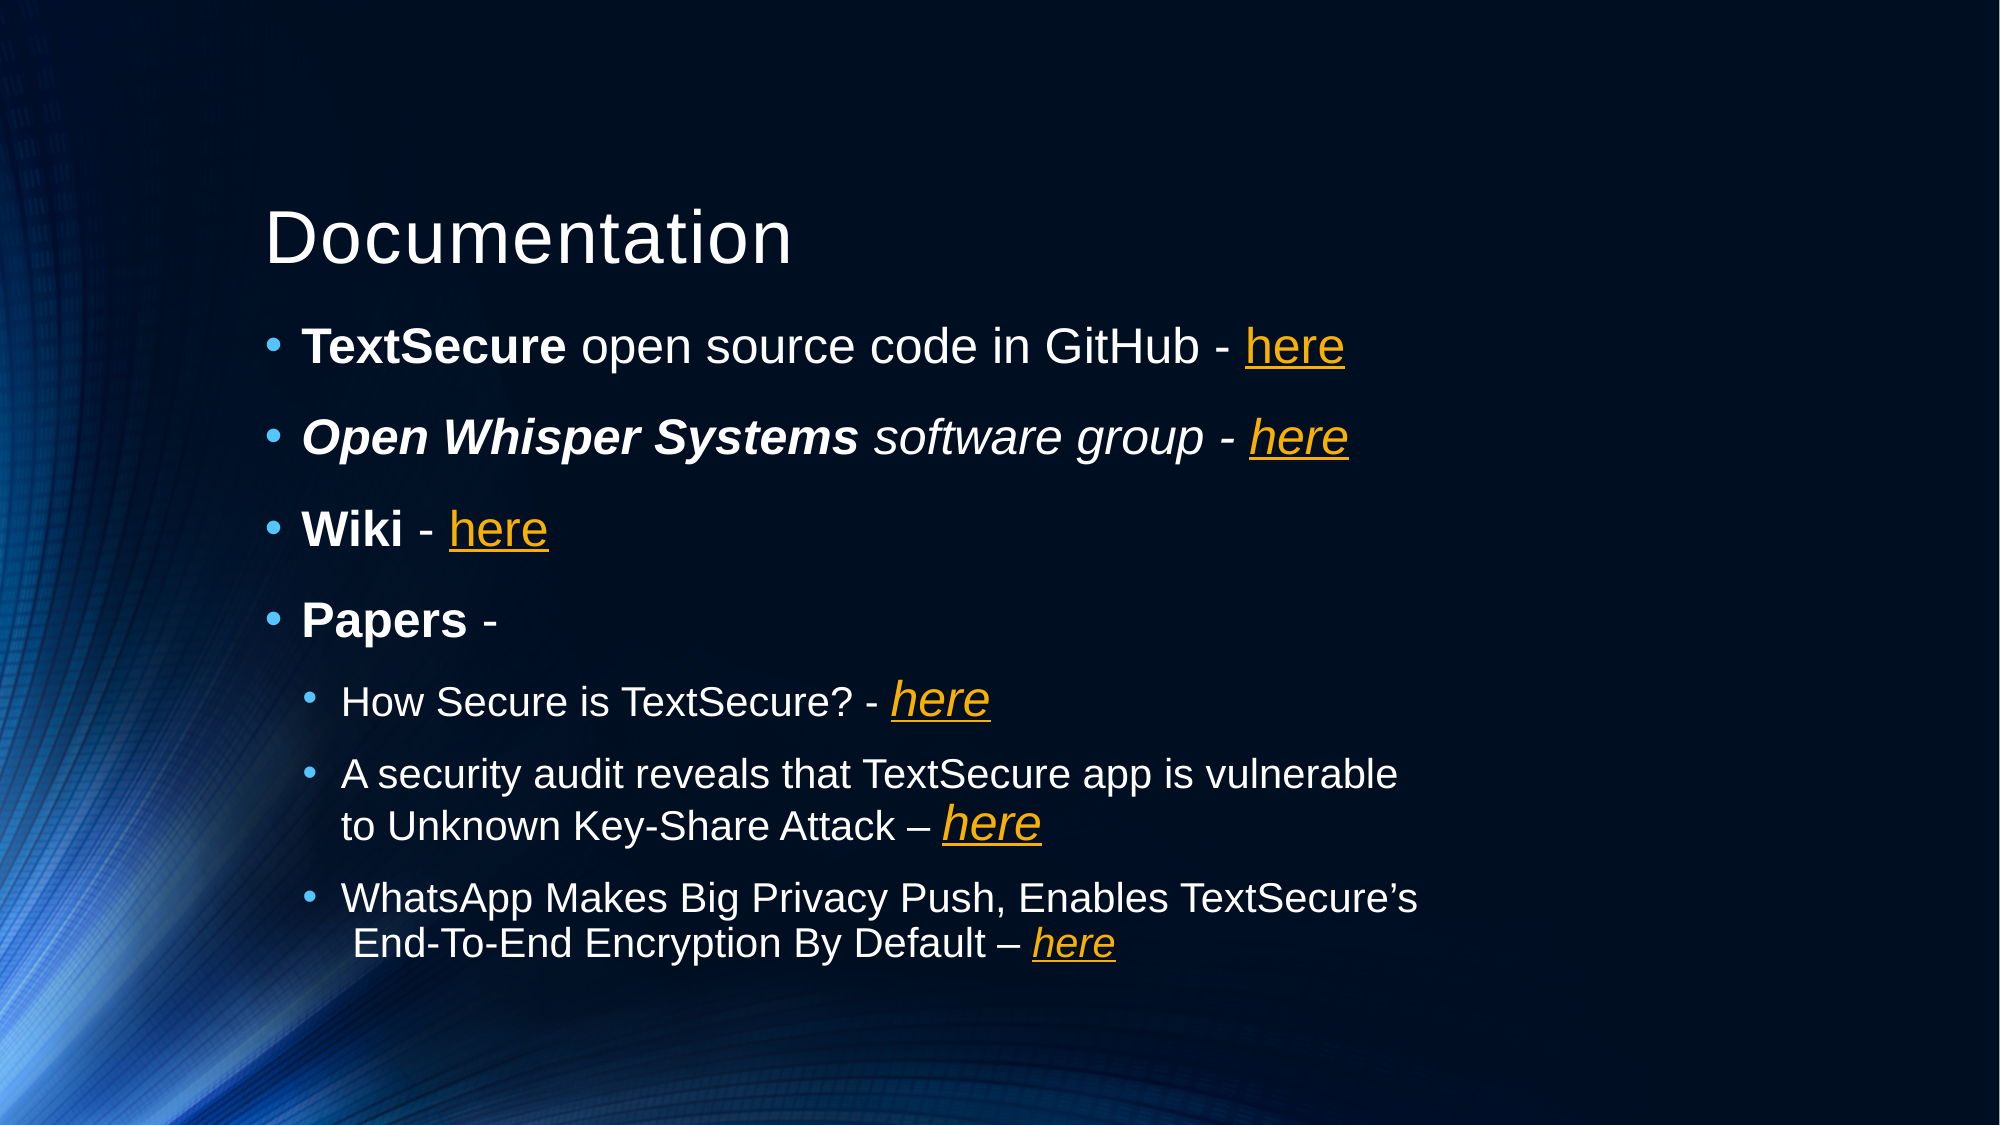

# Documentation
TextSecure open source code in GitHub - here
Open Whisper Systems software group - here
Wiki - here
Papers -
How Secure is TextSecure? - here
A security audit reveals that TextSecure app is vulnerable
to Unknown Key-Share Attack – here
WhatsApp Makes Big Privacy Push, Enables TextSecure’s
 End-To-End Encryption By Default – here